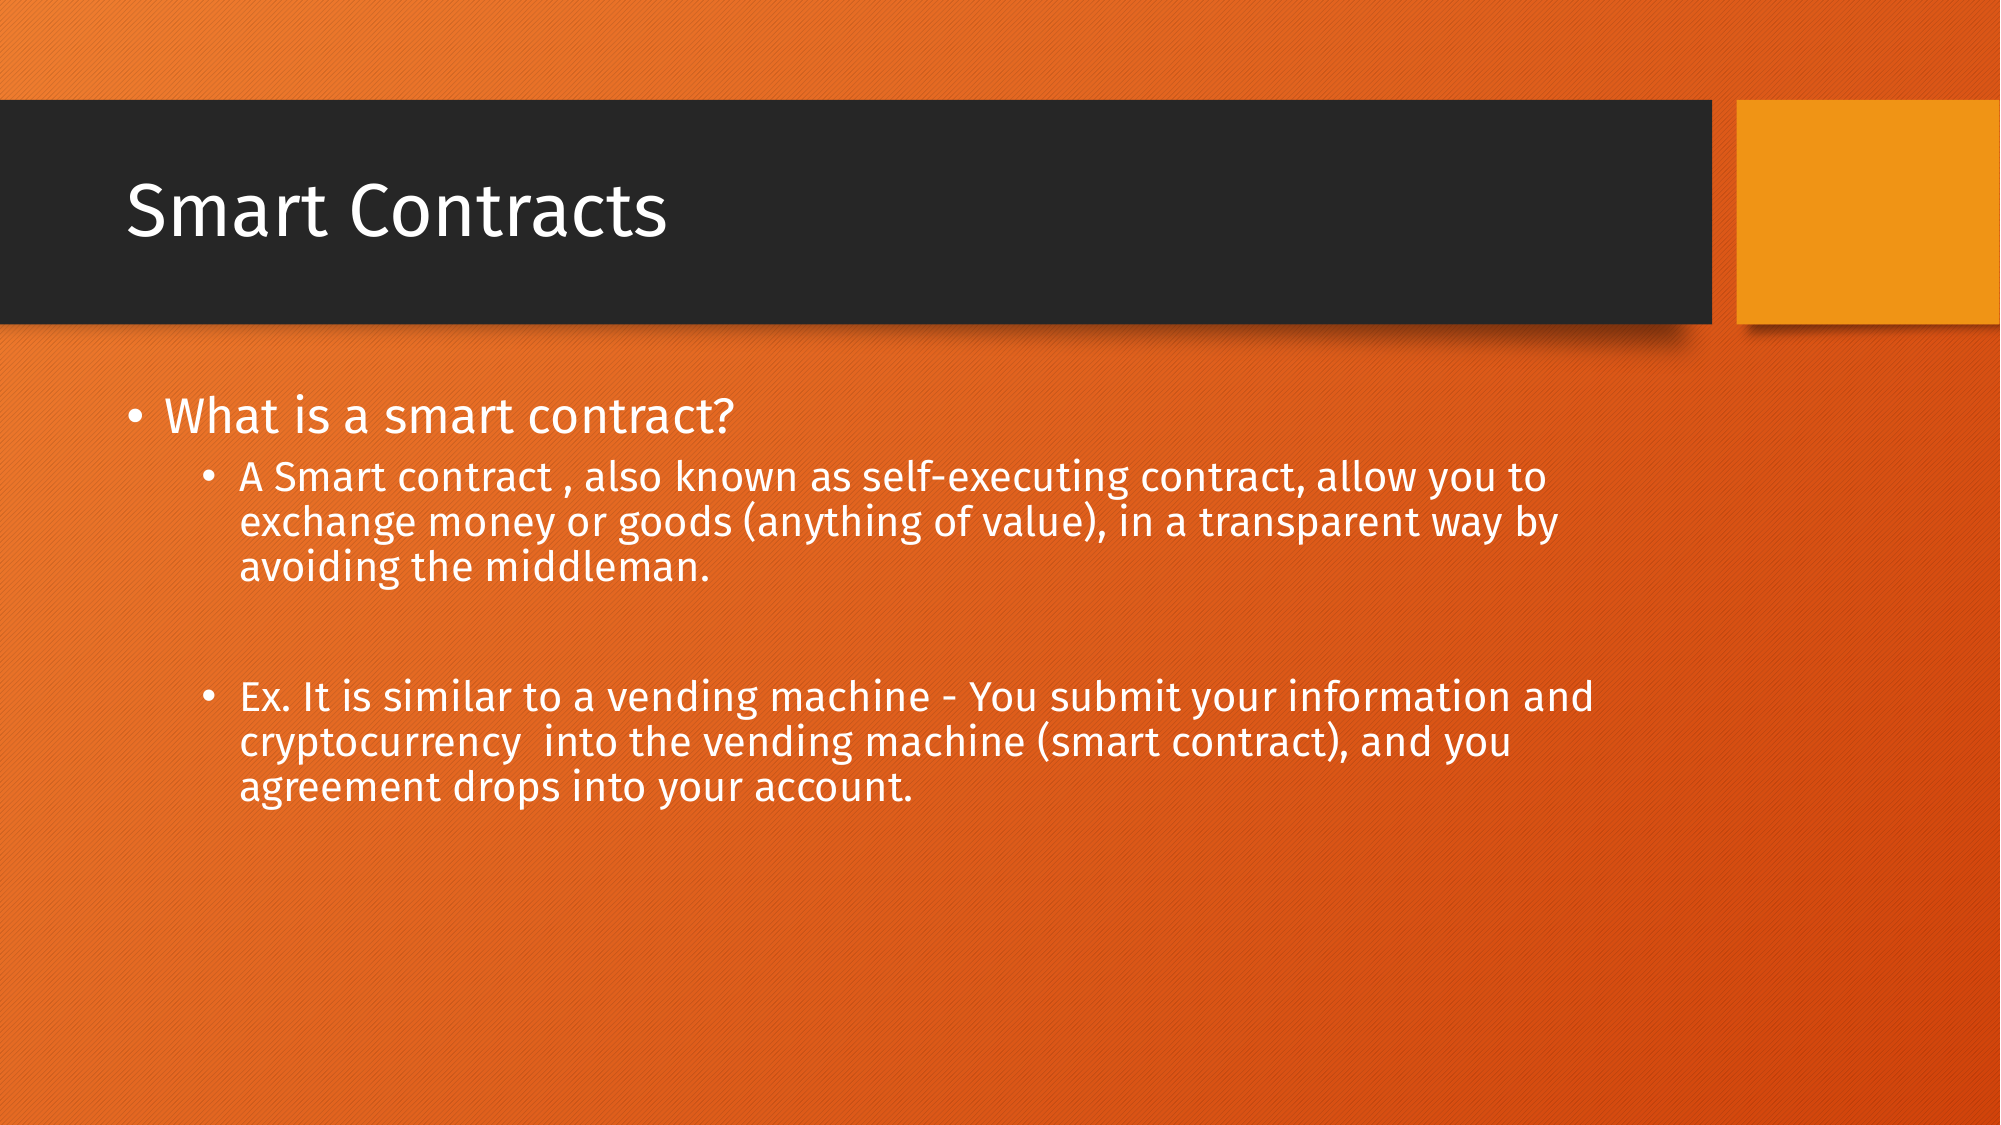

# Smart Contracts
What is a smart contract?
A Smart contract , also known as self-executing contract, allow you to exchange money or goods (anything of value), in a transparent way by avoiding the middleman.

Ex. It is similar to a vending machine - You submit your information and cryptocurrency  into the vending machine (smart contract), and you agreement drops into your account.